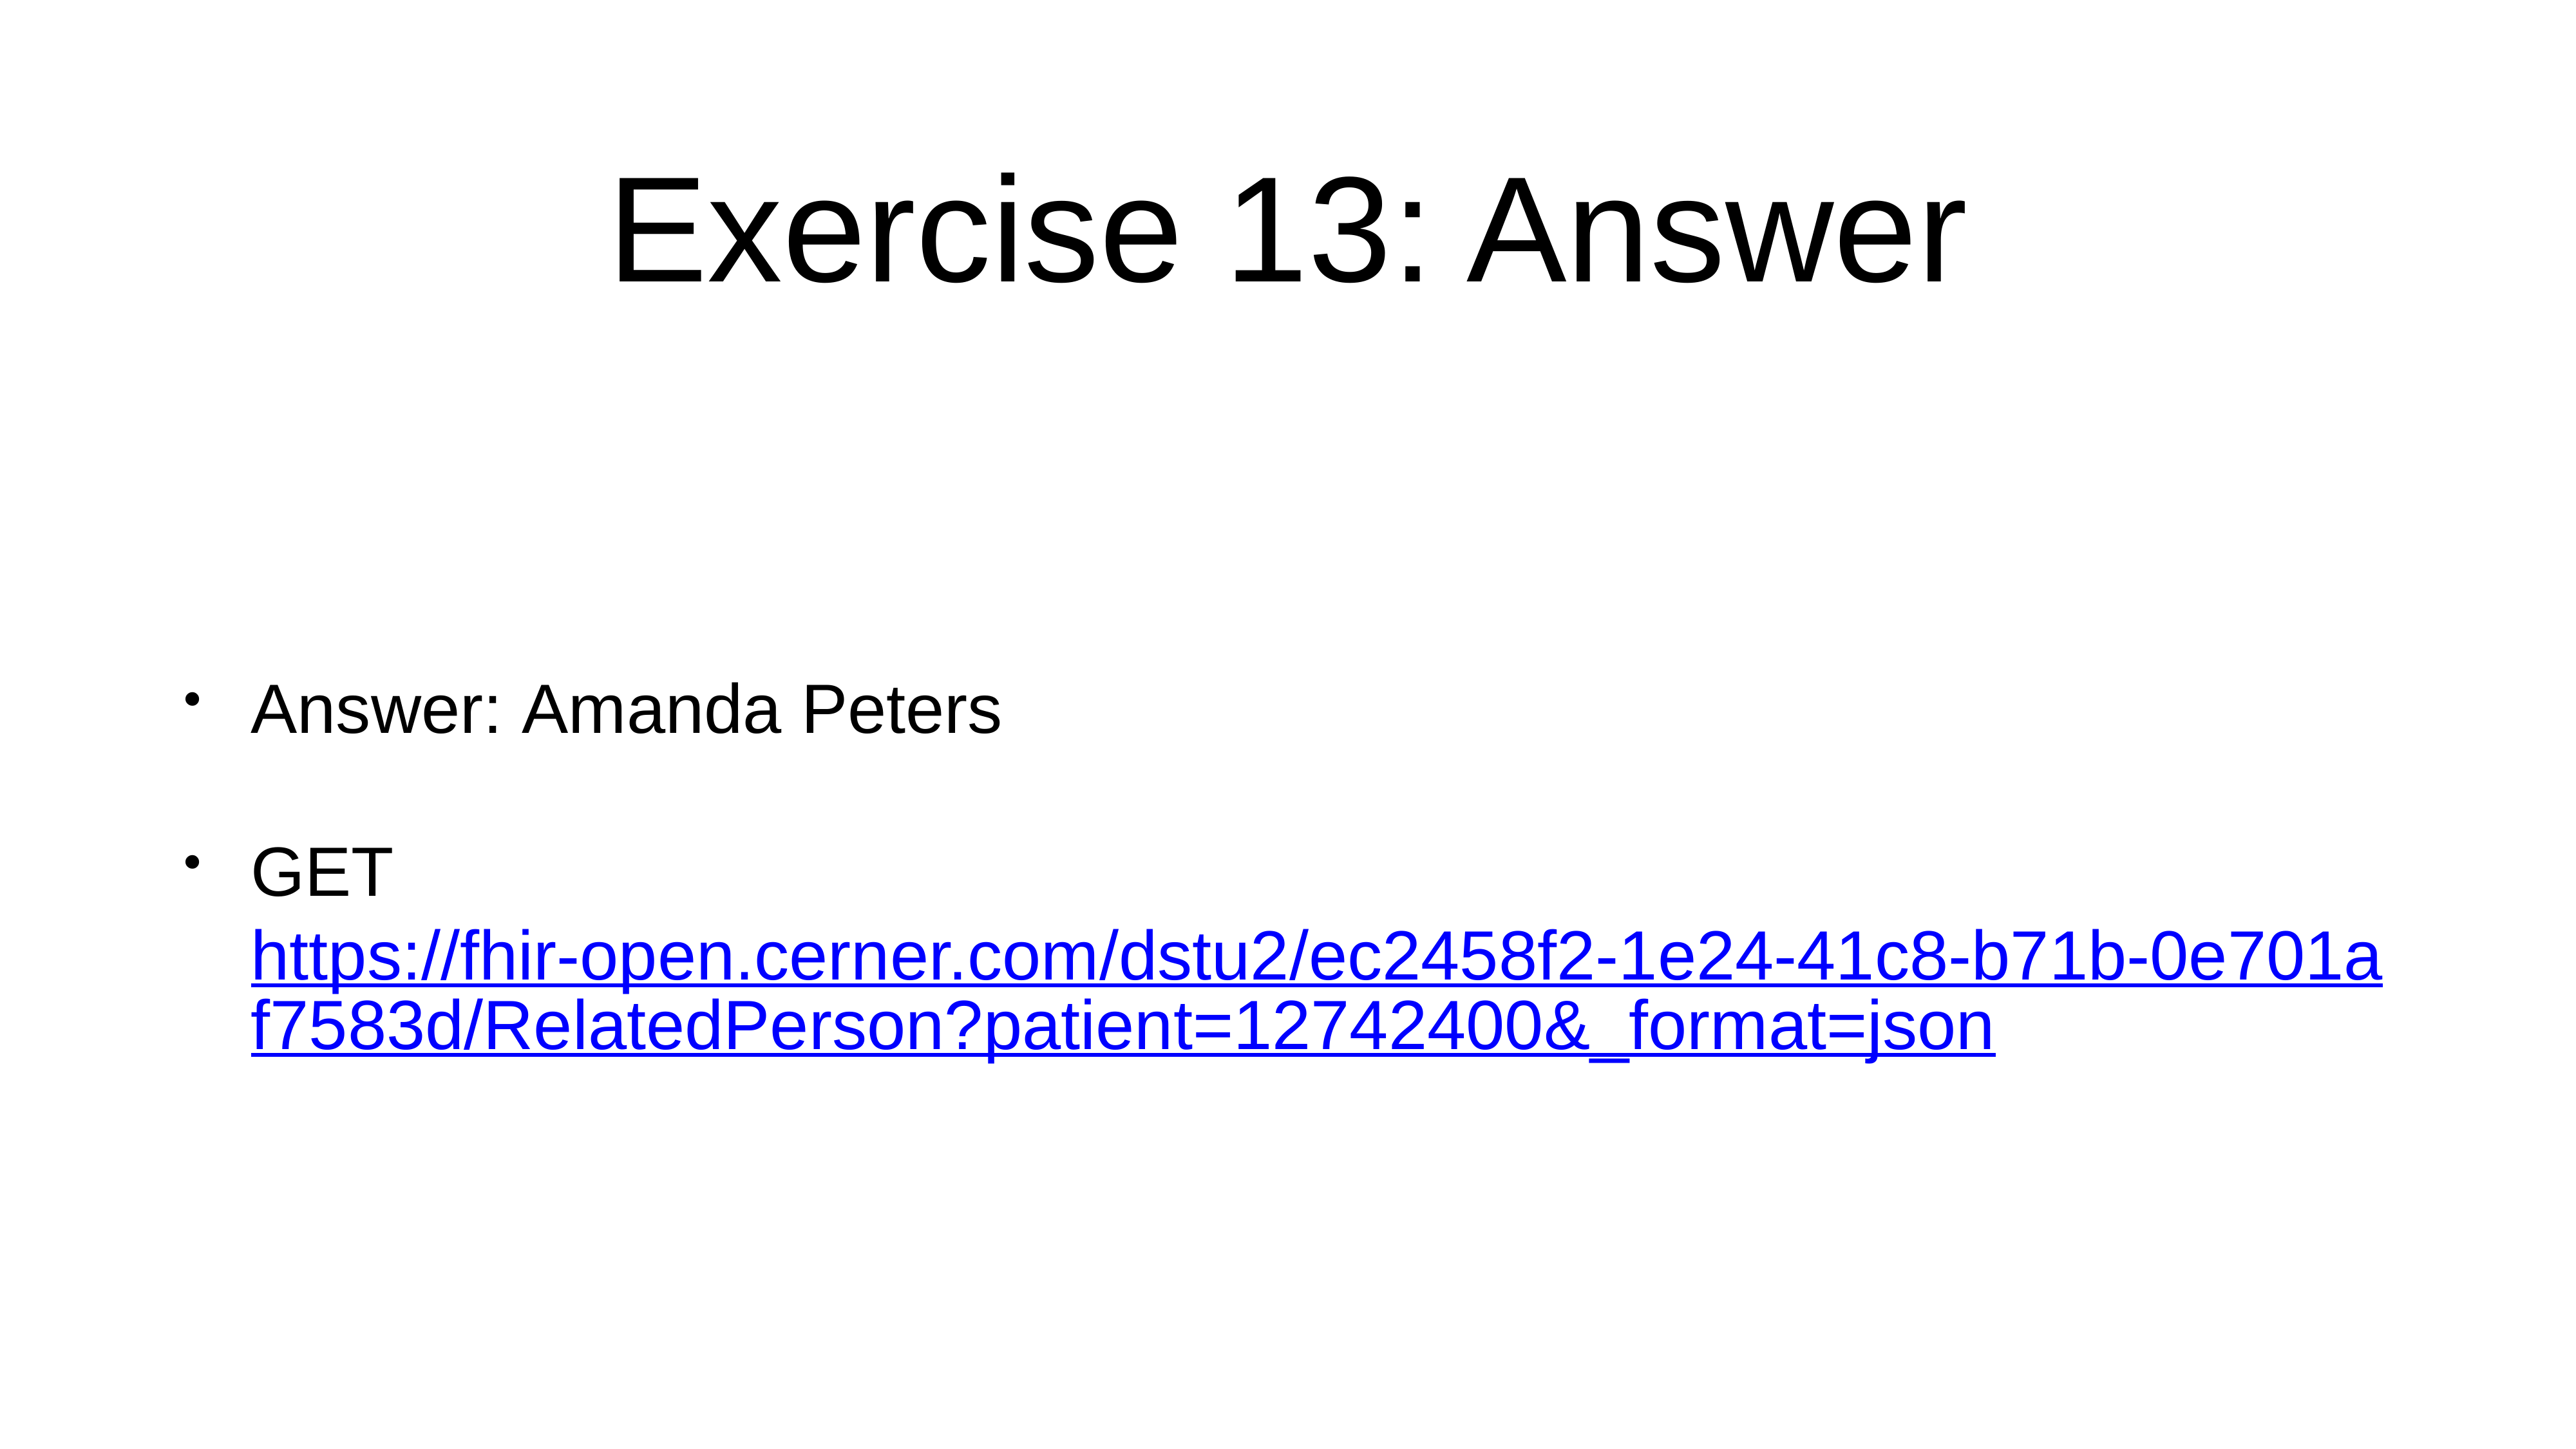

# Exercise 13: Answer
Answer: Amanda Peters
GET https://fhir-open.cerner.com/dstu2/ec2458f2-1e24-41c8-b71b-0e701af7583d/RelatedPerson?patient=12742400&_format=json